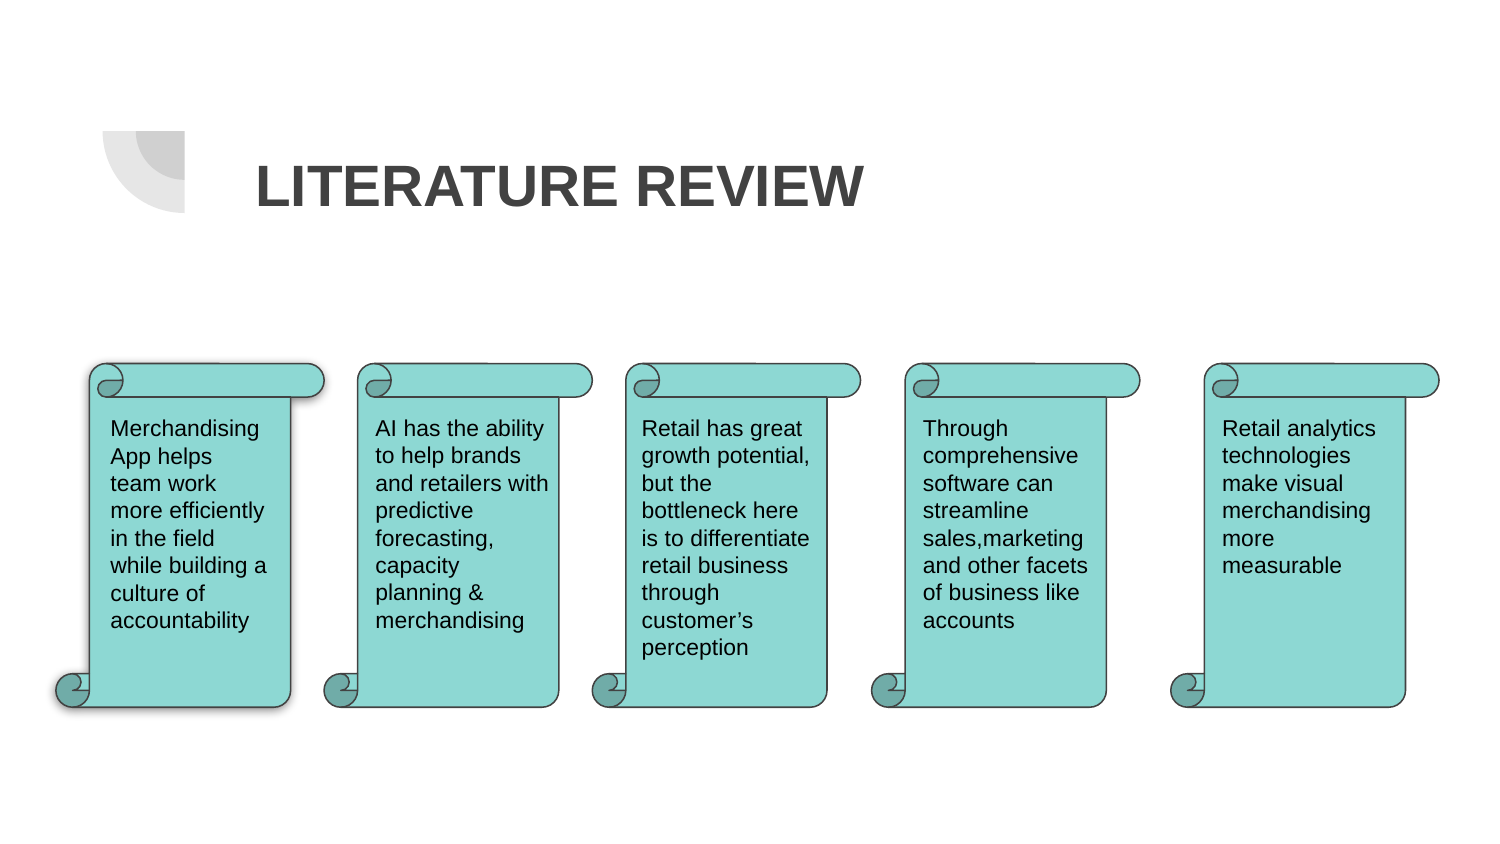

LITERATURE REVIEW

AI has the ability to help brands and retailers with predictive forecasting, capacity planning & merchandising
Retail has great growth potential, but the bottleneck here is to differentiate retail business through customer’s perception
Through comprehensive software can streamline sales,marketing and other facets of business like accounts
Retail analytics technologies make visual merchandising more measurable
Merchandising App helps team work more efficiently in the field while building a culture of accountability